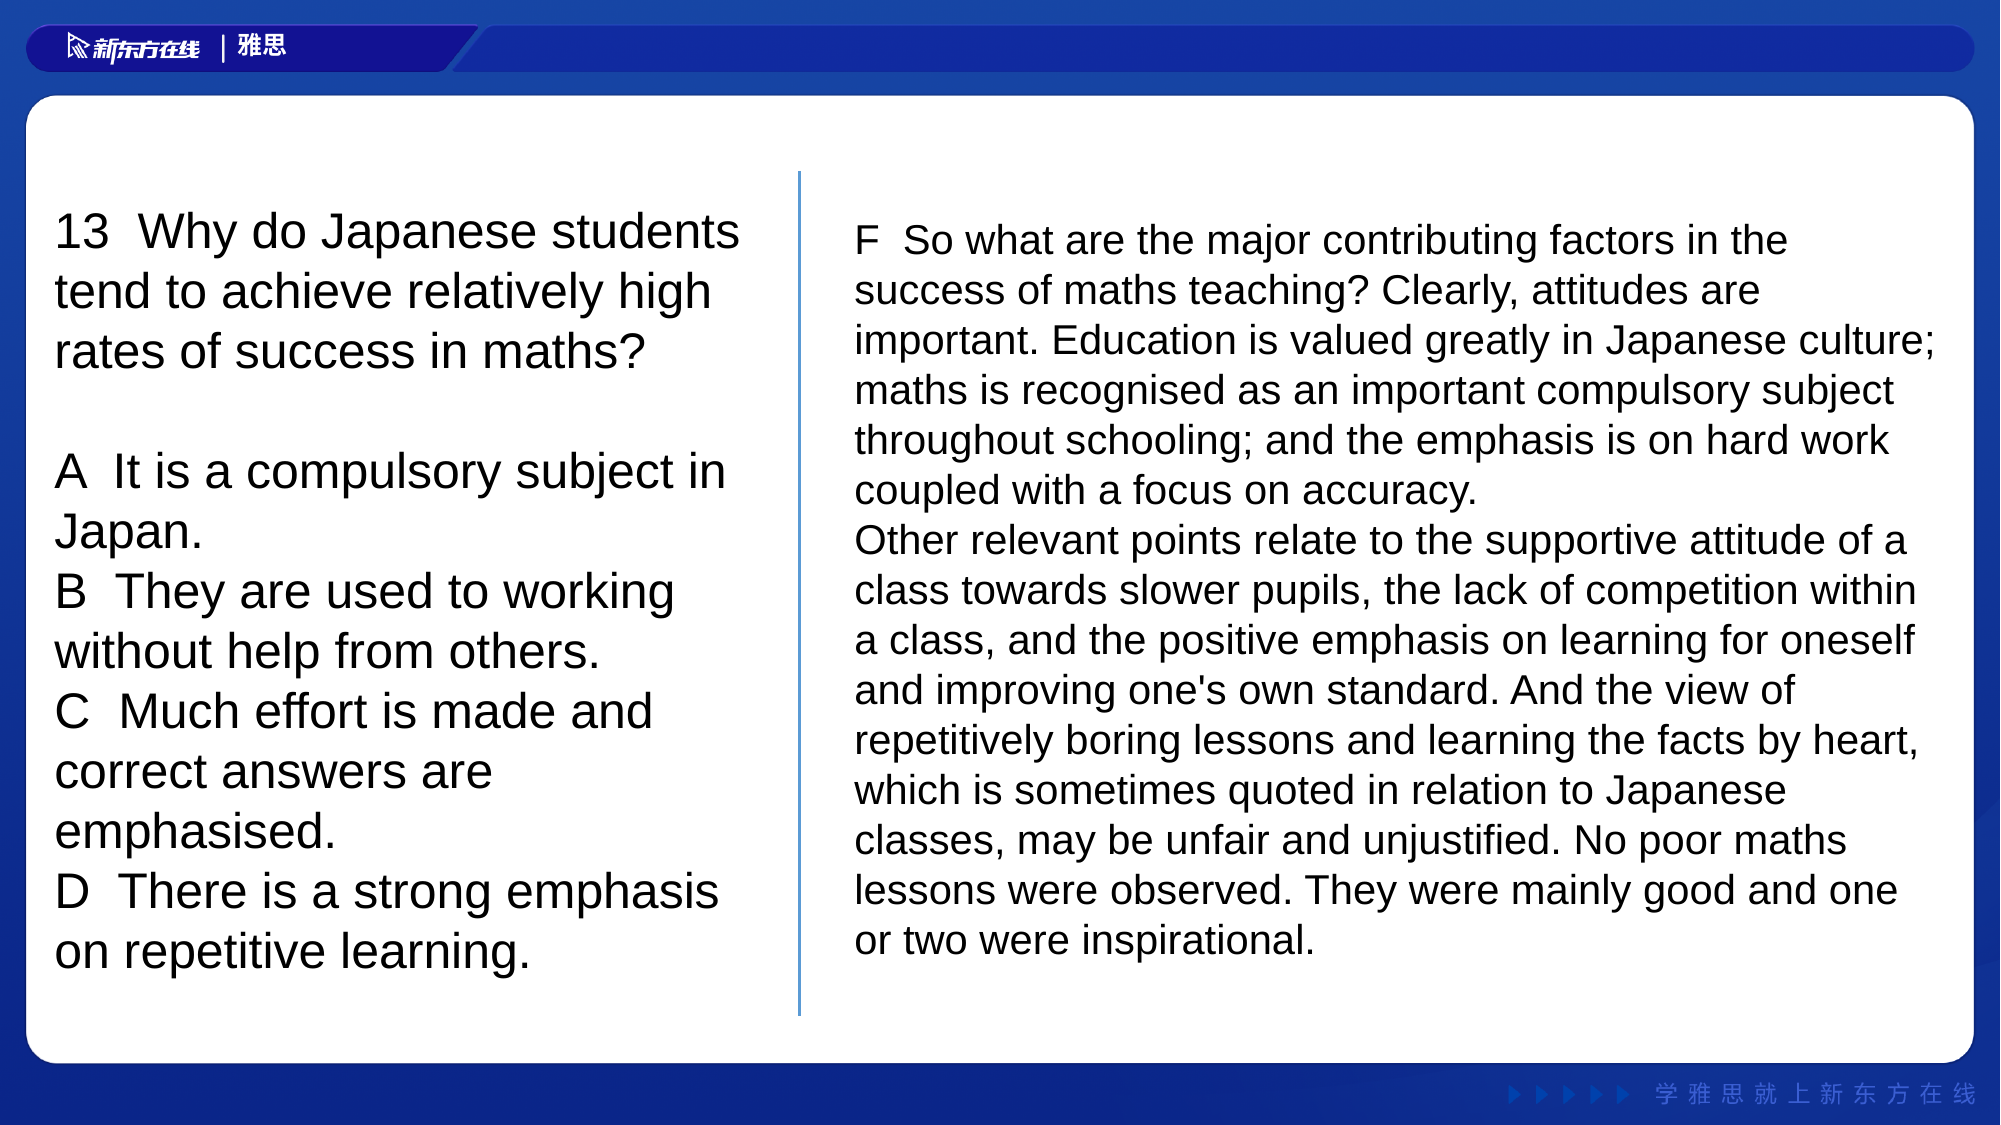

13  Why do Japanese students tend to achieve relatively high rates of success in maths?

A  It is a compulsory subject in Japan.
B  They are used to working without help from others.
C  Much effort is made and correct answers are emphasised.
D  There is a strong emphasis on repetitive learning.
F  So what are the major contributing factors in the success of maths teaching? Clearly, attitudes are important. Education is valued greatly in Japanese culture; maths is recognised as an important compulsory subject throughout schooling; and the emphasis is on hard work coupled with a focus on accuracy.
Other relevant points relate to the supportive attitude of a class towards slower pupils, the lack of competition within a class, and the positive emphasis on learning for oneself and improving one's own standard. And the view of repetitively boring lessons and learning the facts by heart, which is sometimes quoted in relation to Japanese classes, may be unfair and unjustified. No poor maths lessons were observed. They were mainly good and one or two were inspirational.